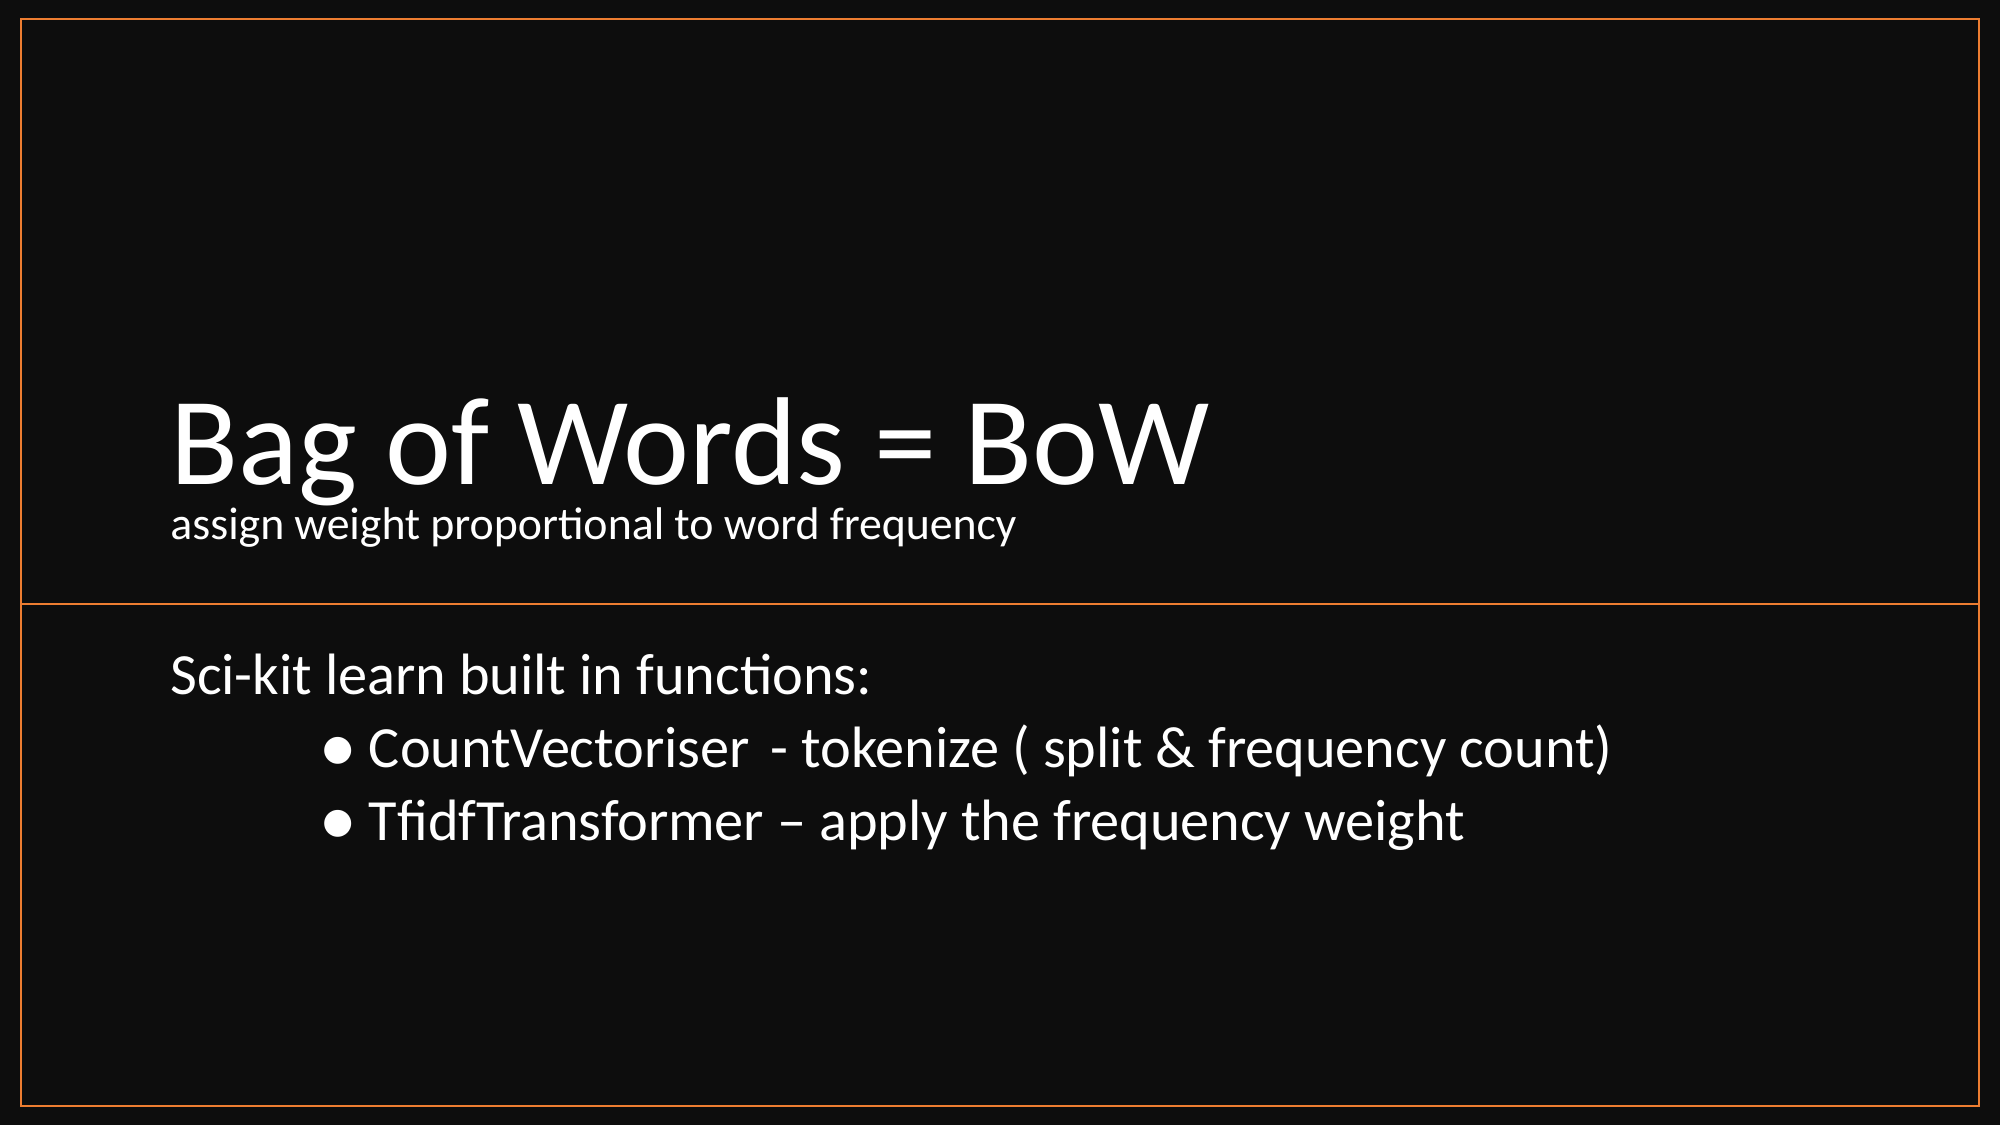

# Bag of Words = BoW assign weight proportional to word frequency

Sci-kit learn built in functions:
	● CountVectoriser	- tokenize ( split & frequency count)
	● TfidfTransformer – apply the frequency weight